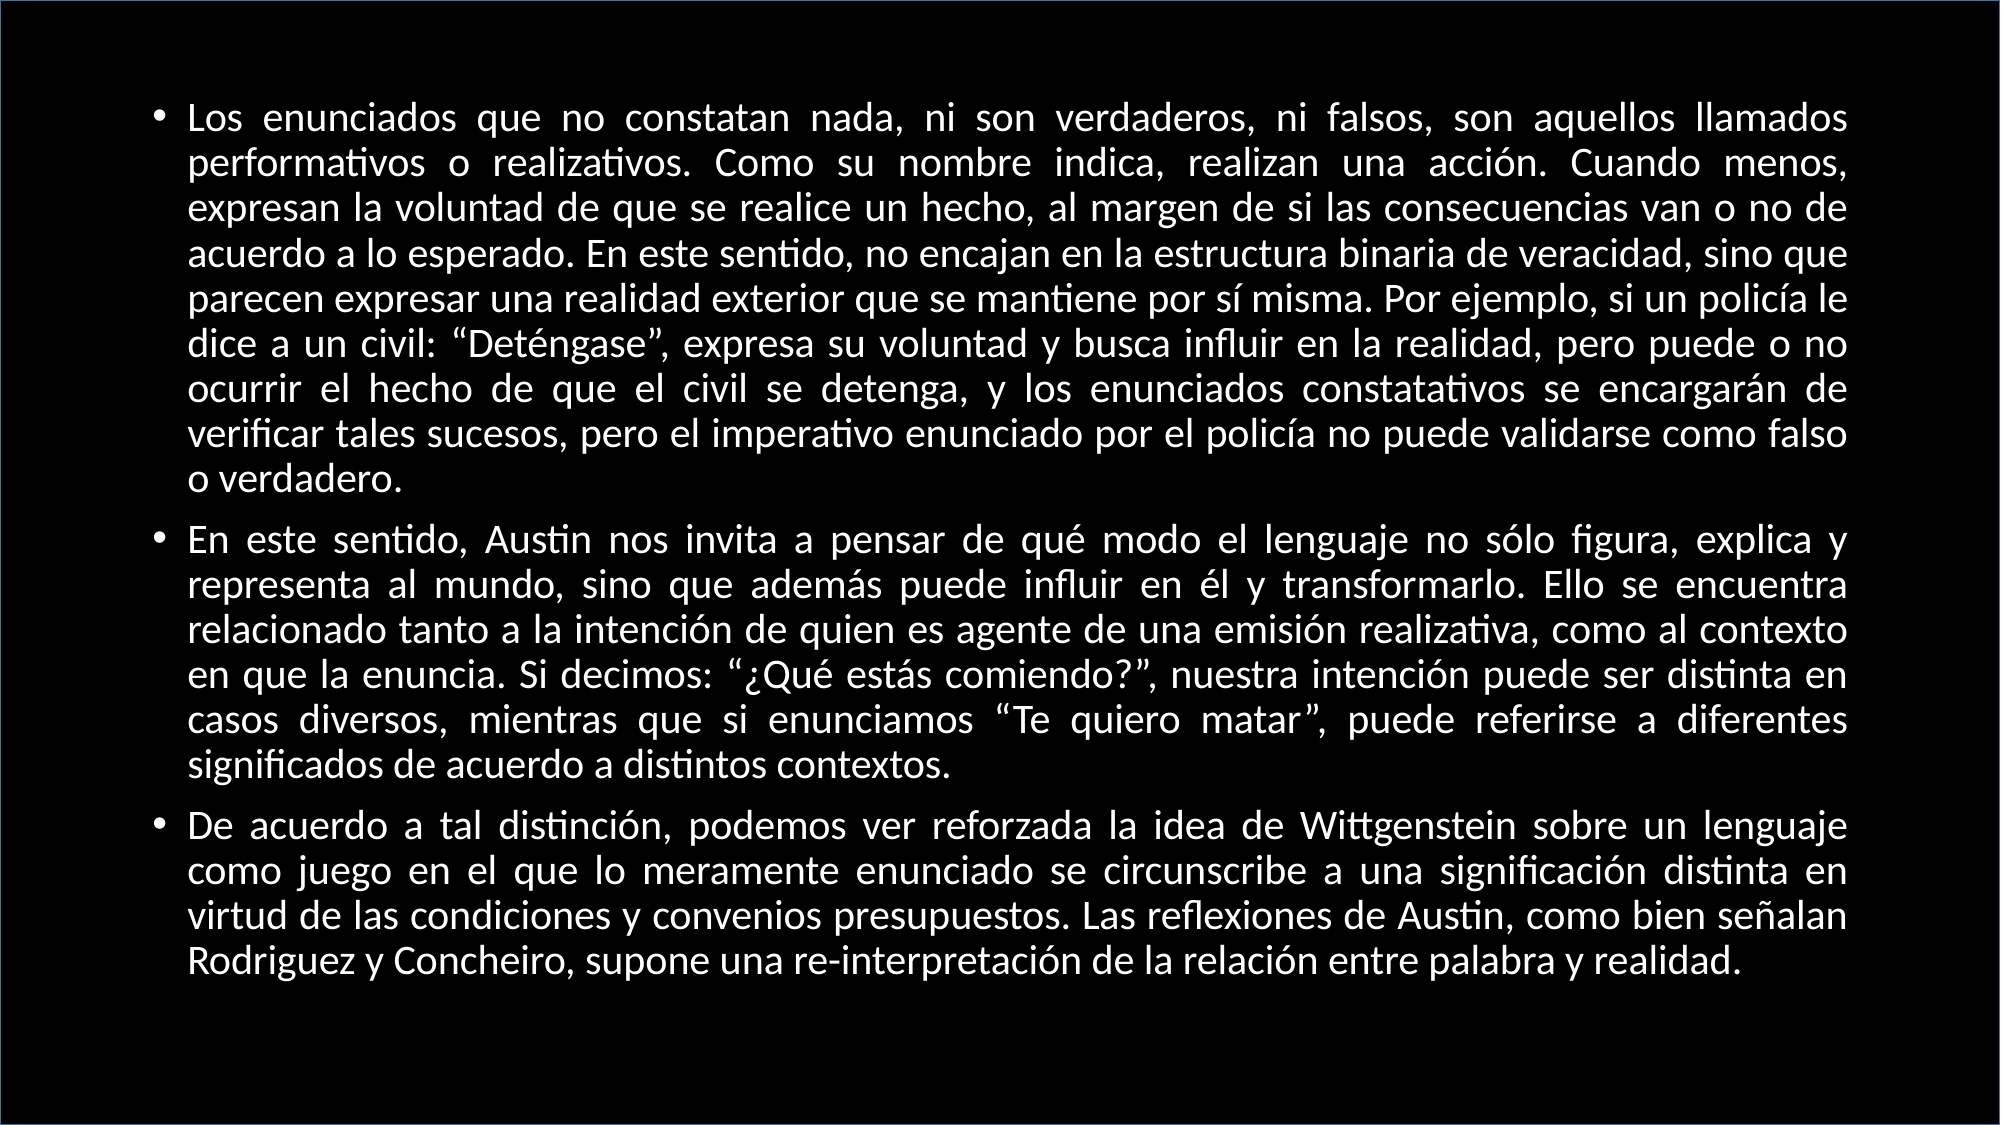

Los enunciados que no constatan nada, ni son verdaderos, ni falsos, son aquellos llamados performativos o realizativos. Como su nombre indica, realizan una acción. Cuando menos, expresan la voluntad de que se realice un hecho, al margen de si las consecuencias van o no de acuerdo a lo esperado. En este sentido, no encajan en la estructura binaria de veracidad, sino que parecen expresar una realidad exterior que se mantiene por sí misma. Por ejemplo, si un policía le dice a un civil: “Deténgase”, expresa su voluntad y busca influir en la realidad, pero puede o no ocurrir el hecho de que el civil se detenga, y los enunciados constatativos se encargarán de verificar tales sucesos, pero el imperativo enunciado por el policía no puede validarse como falso o verdadero.
En este sentido, Austin nos invita a pensar de qué modo el lenguaje no sólo figura, explica y representa al mundo, sino que además puede influir en él y transformarlo. Ello se encuentra relacionado tanto a la intención de quien es agente de una emisión realizativa, como al contexto en que la enuncia. Si decimos: “¿Qué estás comiendo?”, nuestra intención puede ser distinta en casos diversos, mientras que si enunciamos “Te quiero matar”, puede referirse a diferentes significados de acuerdo a distintos contextos.
De acuerdo a tal distinción, podemos ver reforzada la idea de Wittgenstein sobre un lenguaje como juego en el que lo meramente enunciado se circunscribe a una significación distinta en virtud de las condiciones y convenios presupuestos. Las reflexiones de Austin, como bien señalan Rodriguez y Concheiro, supone una re-interpretación de la relación entre palabra y realidad.